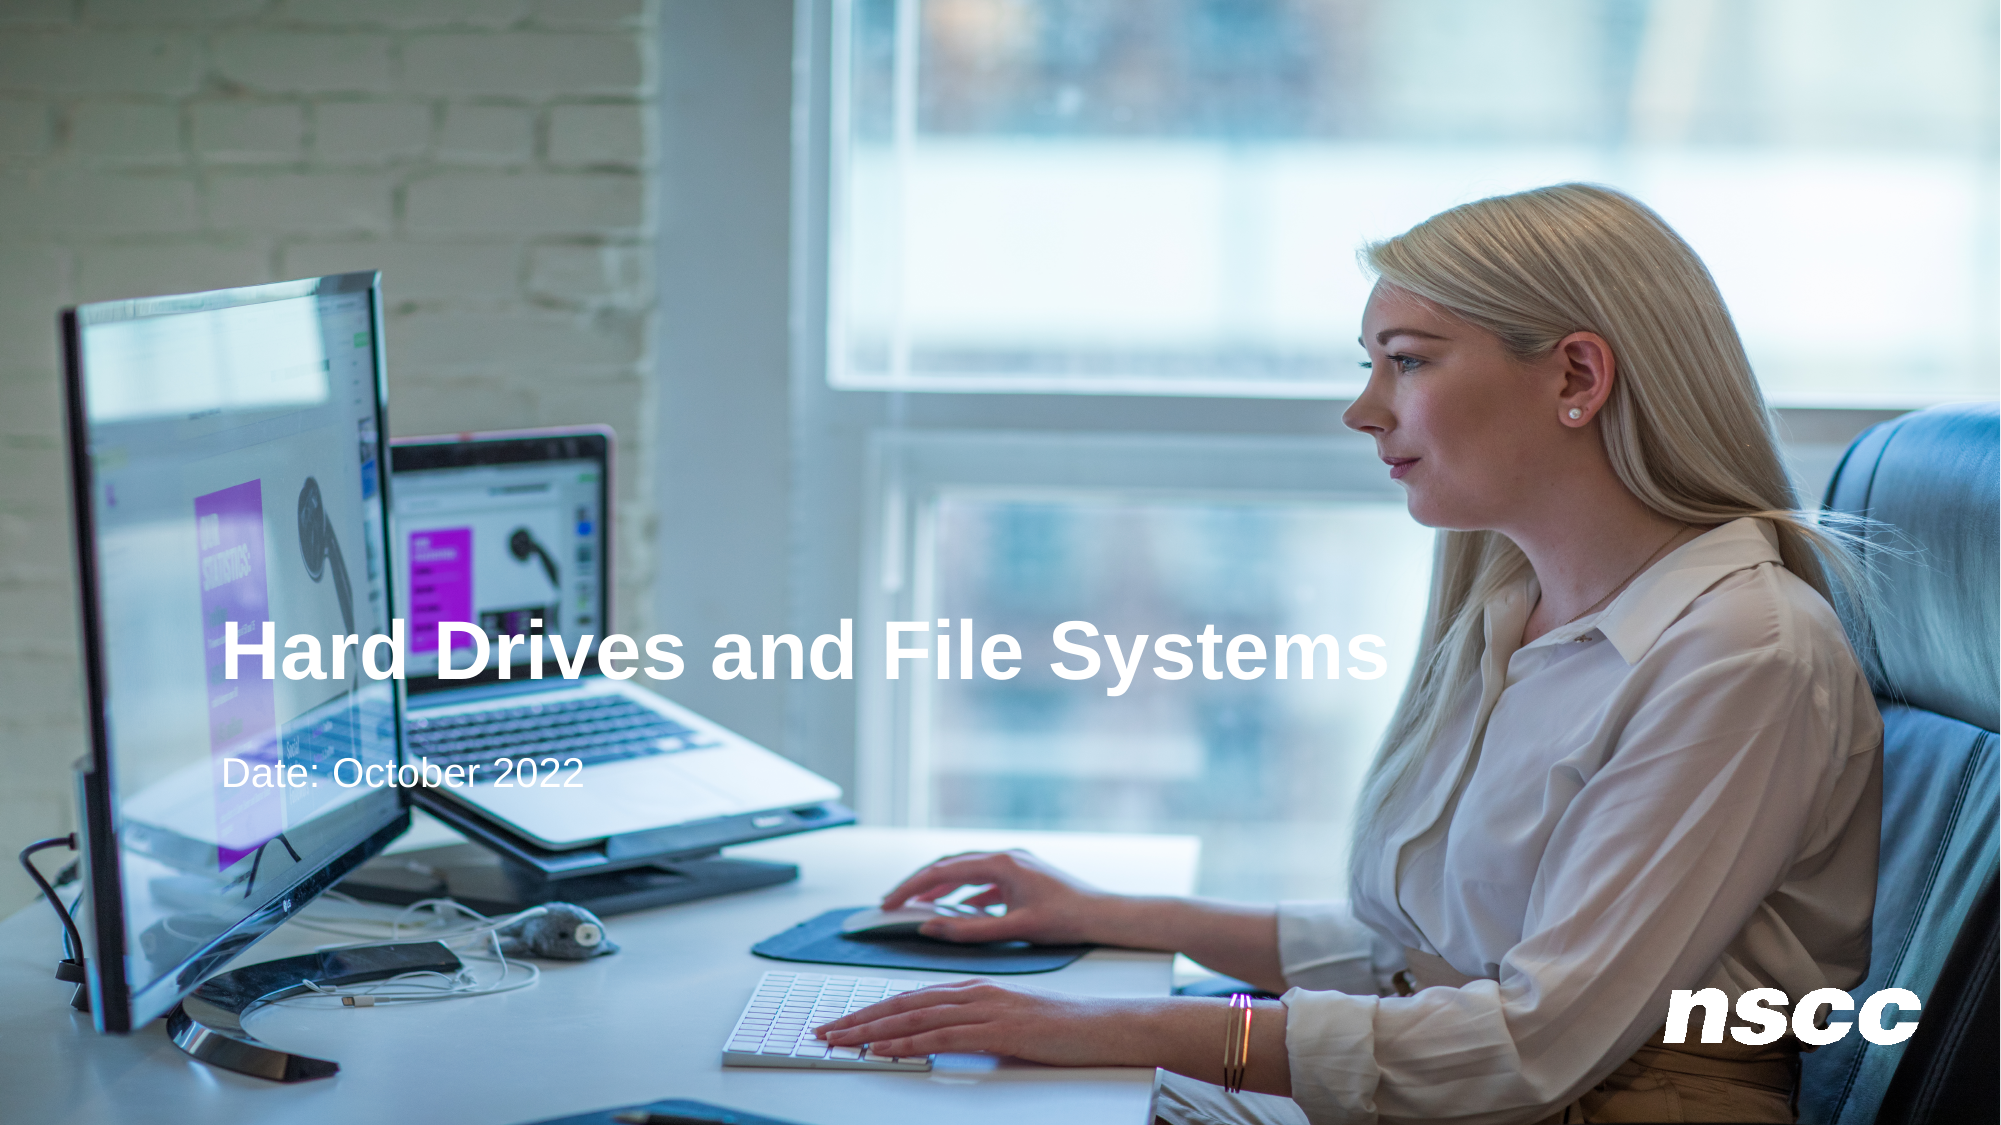

Hard Drives and File Systems

Date: October 2022